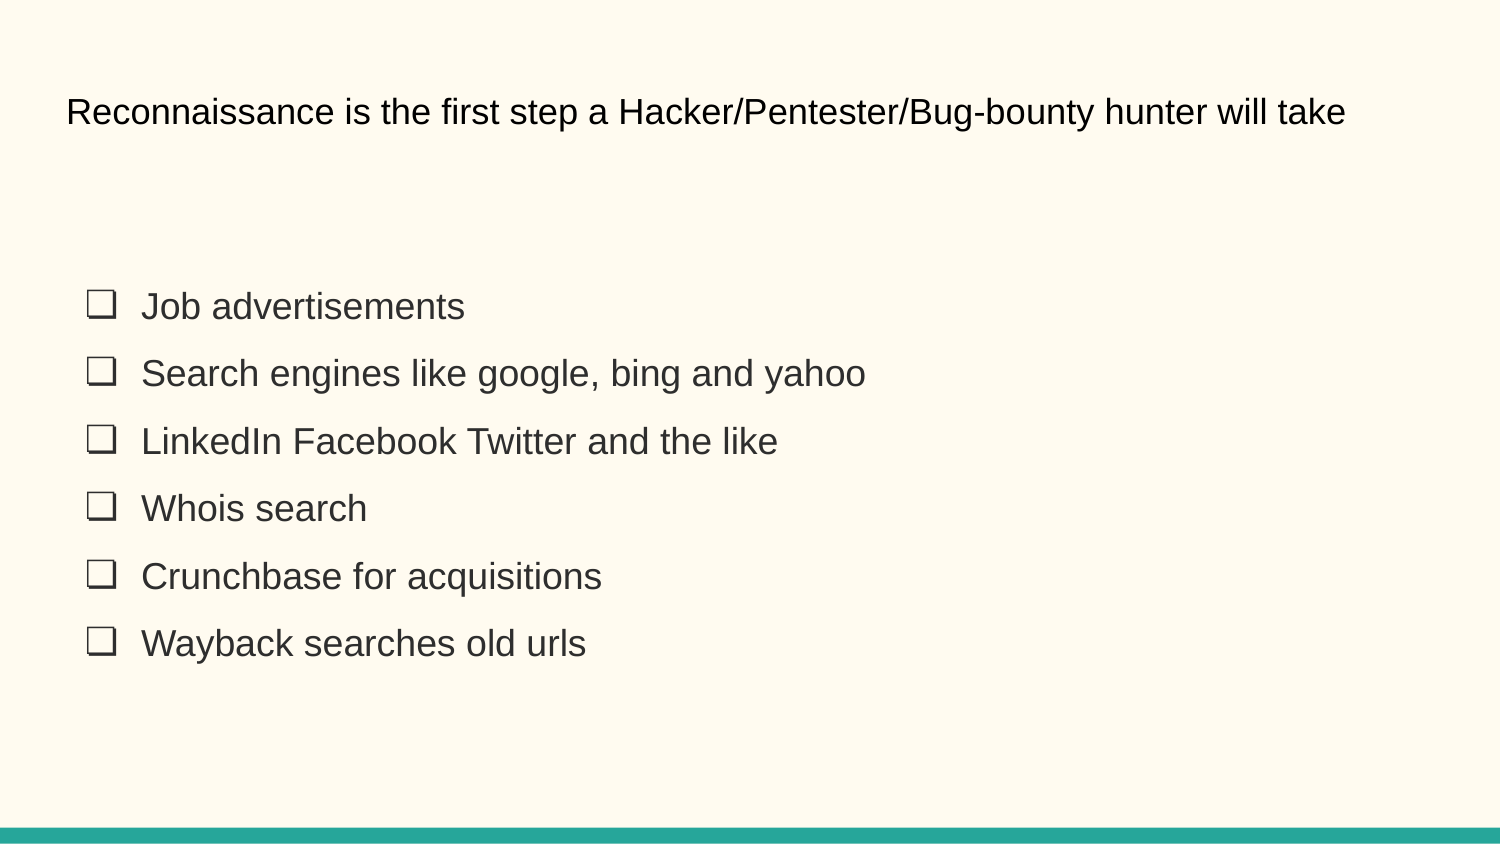

# Reconnaissance is the first step a Hacker/Pentester/Bug-bounty hunter will take
Job advertisements
Search engines like google, bing and yahoo
LinkedIn Facebook Twitter and the like
Whois search
Crunchbase for acquisitions
Wayback searches old urls